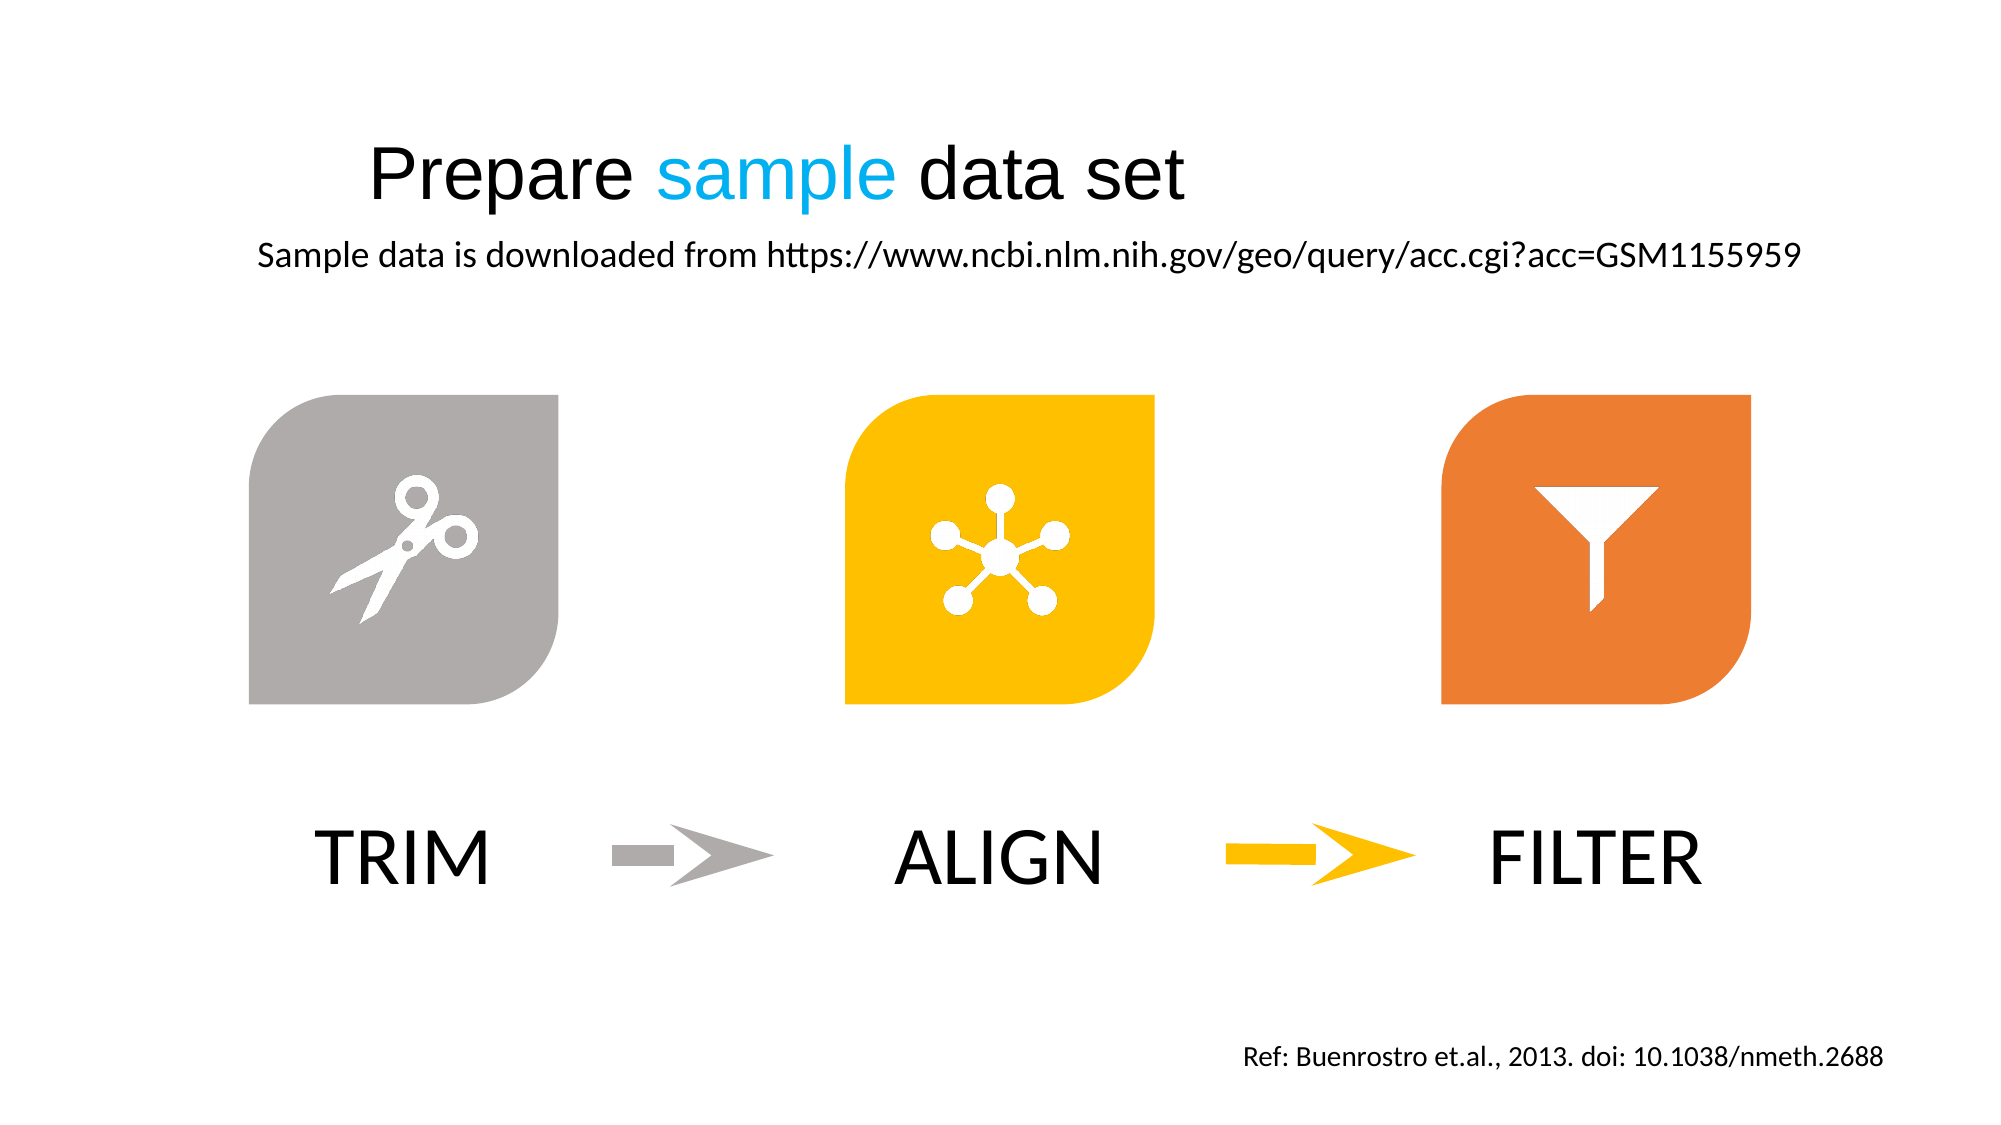

Prepare sample data set
Sample data is downloaded from https://www.ncbi.nlm.nih.gov/geo/query/acc.cgi?acc=GSM1155959
trim
align
filter
Ref: Buenrostro et.al., 2013. doi: 10.1038/nmeth.2688